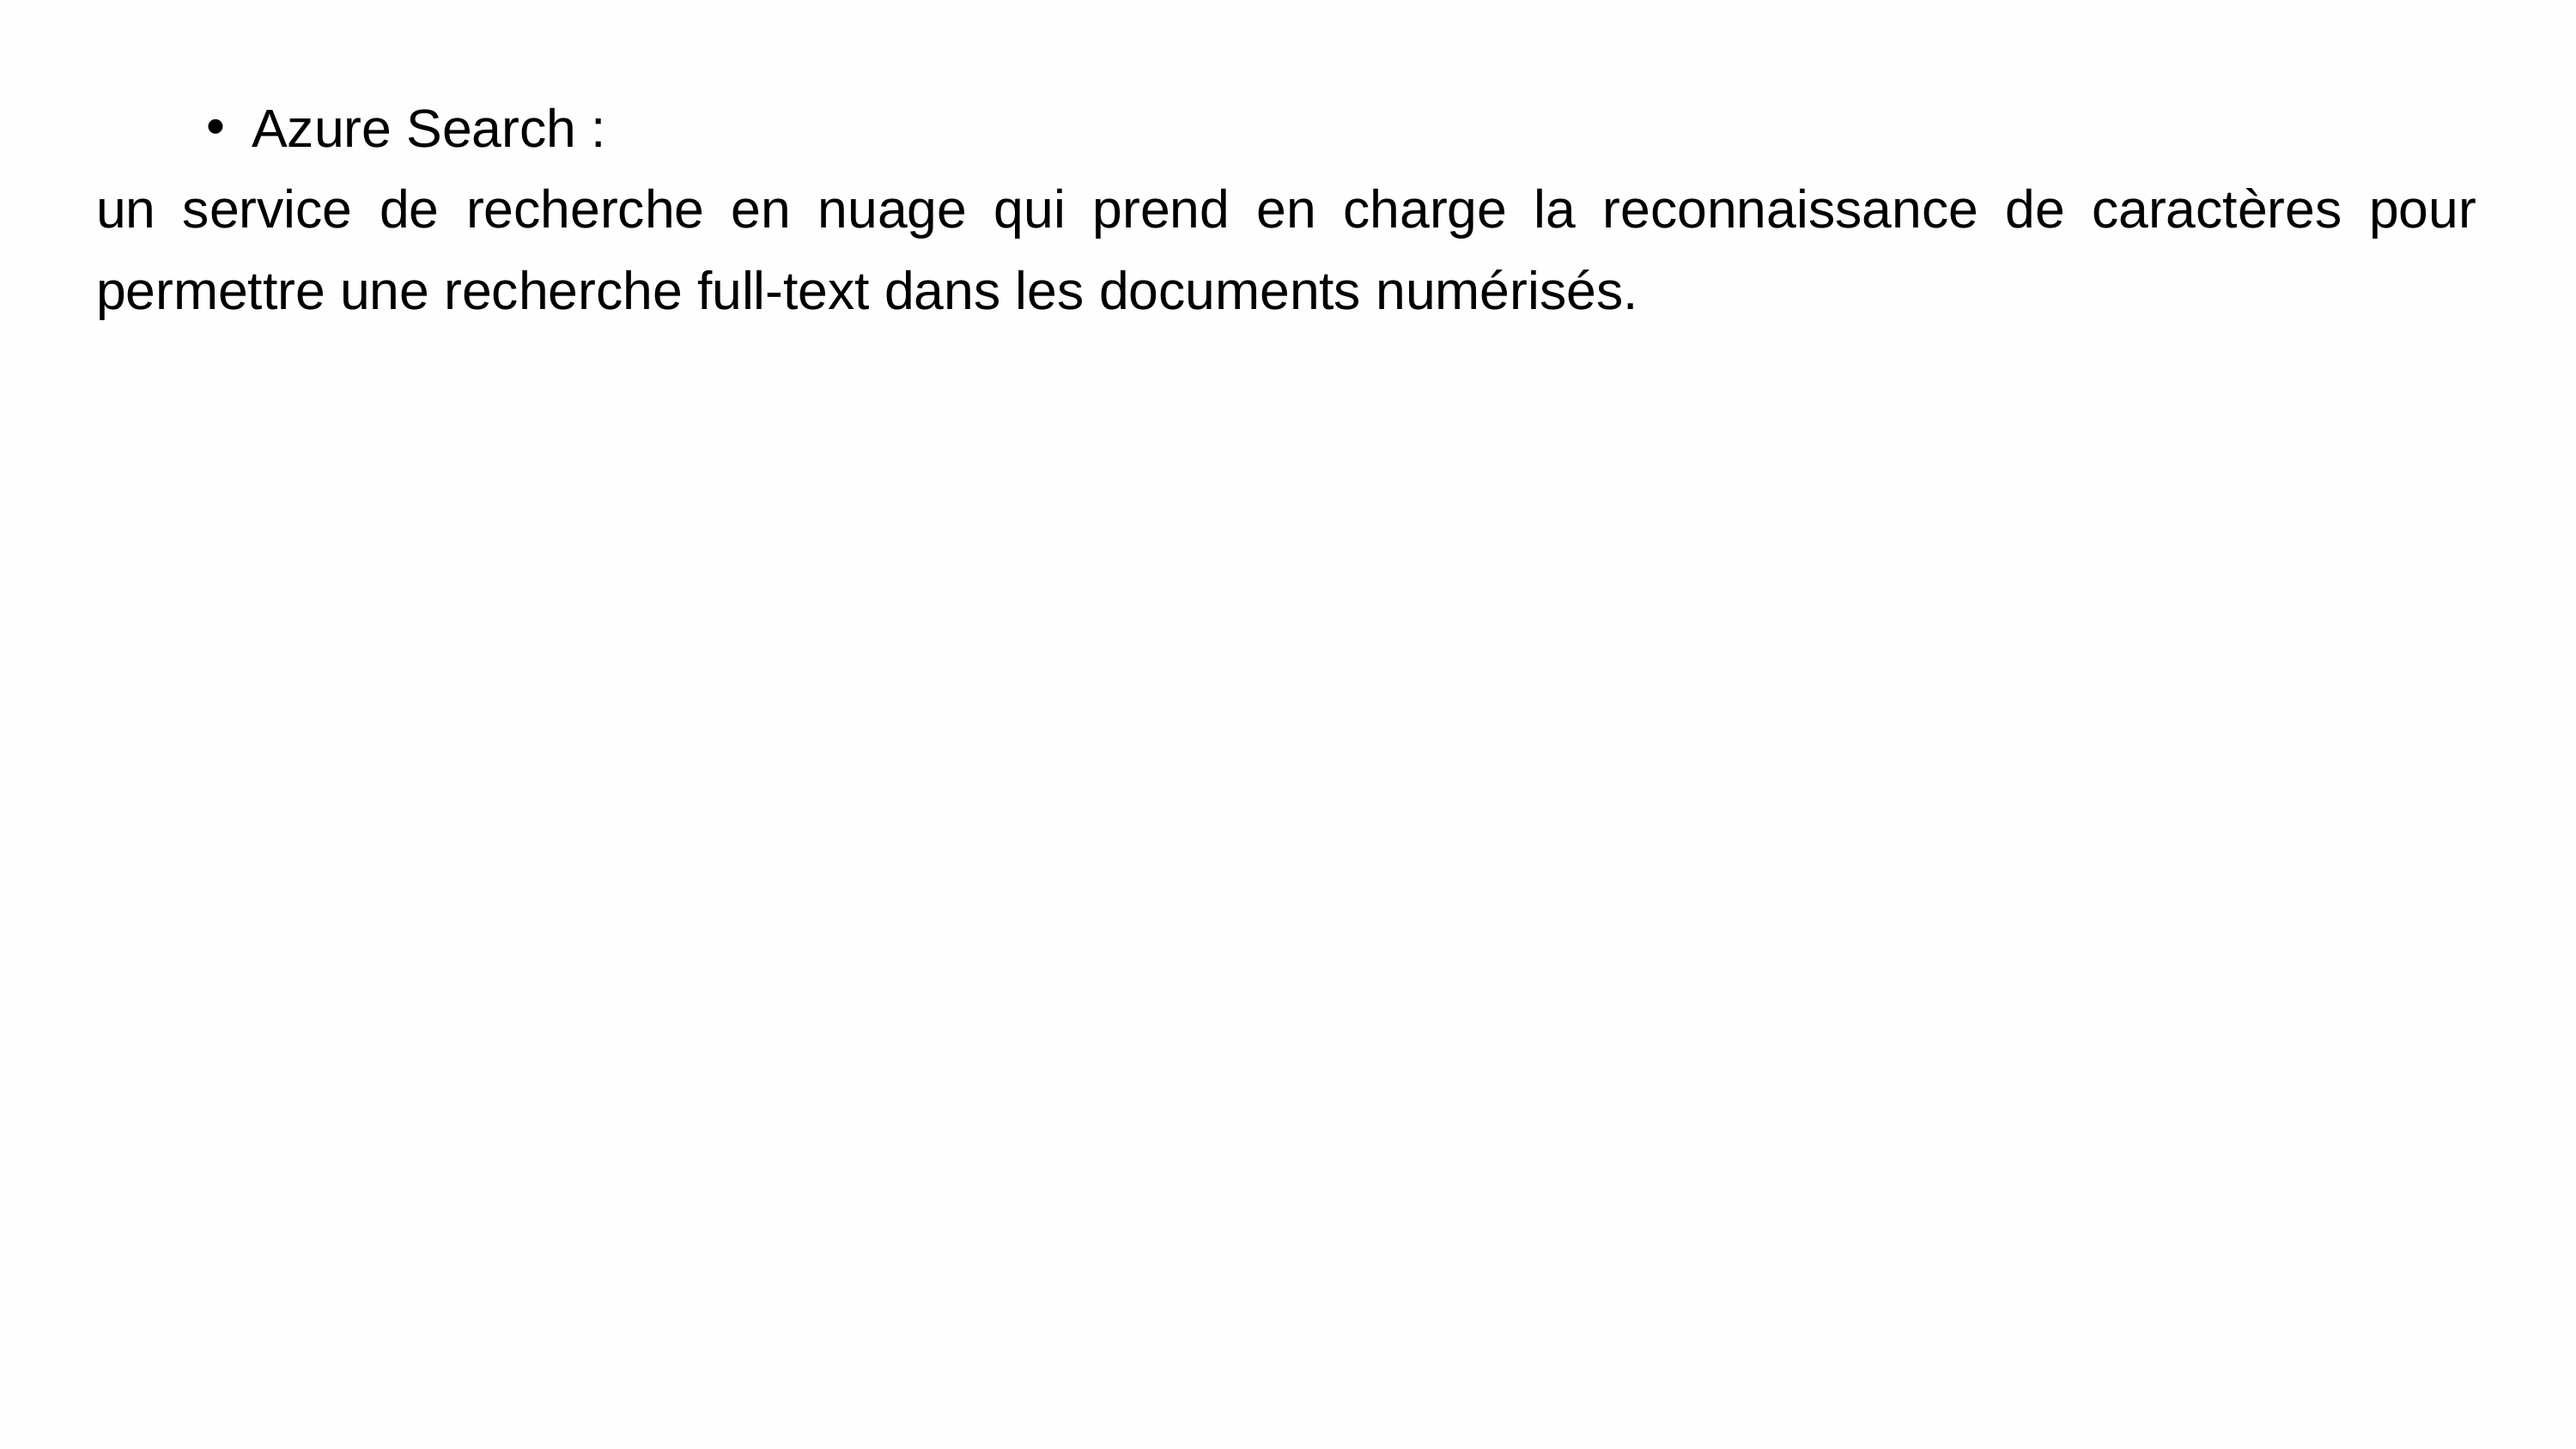

Azure Search :
un service de recherche en nuage qui prend en charge la reconnaissance de caractères pour permettre une recherche full-text dans les documents numérisés.